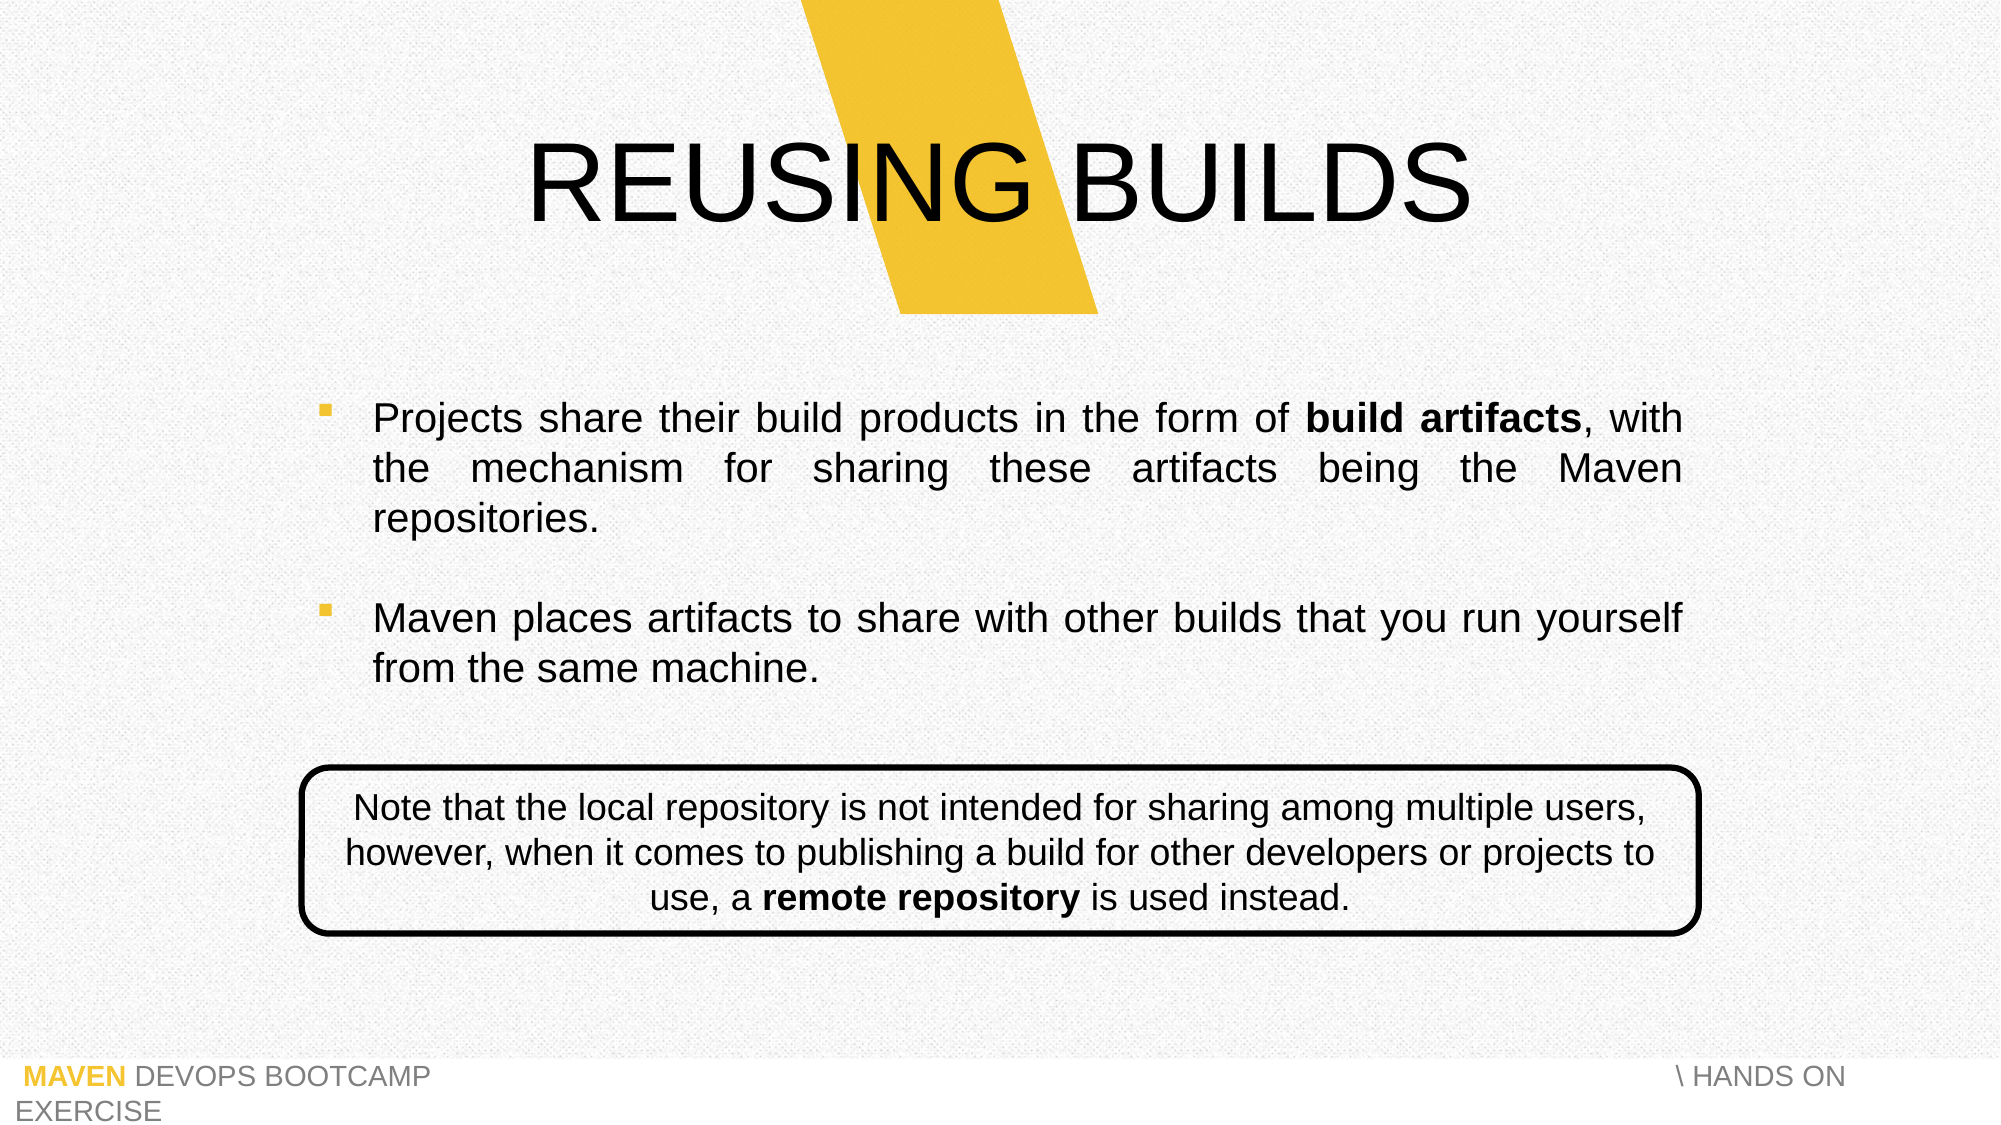

REUSING BUILDS
Projects share their build products in the form of build artifacts, with the mechanism for sharing these artifacts being the Maven repositories.

Maven places artifacts to share with other builds that you run yourself from the same machine.
Note that the local repository is not intended for sharing among multiple users, however, when it comes to publishing a build for other developers or projects to use, a remote repository is used instead.
 MAVEN DEVOPS BOOTCAMP						                                                        \ HANDS ON EXERCISE